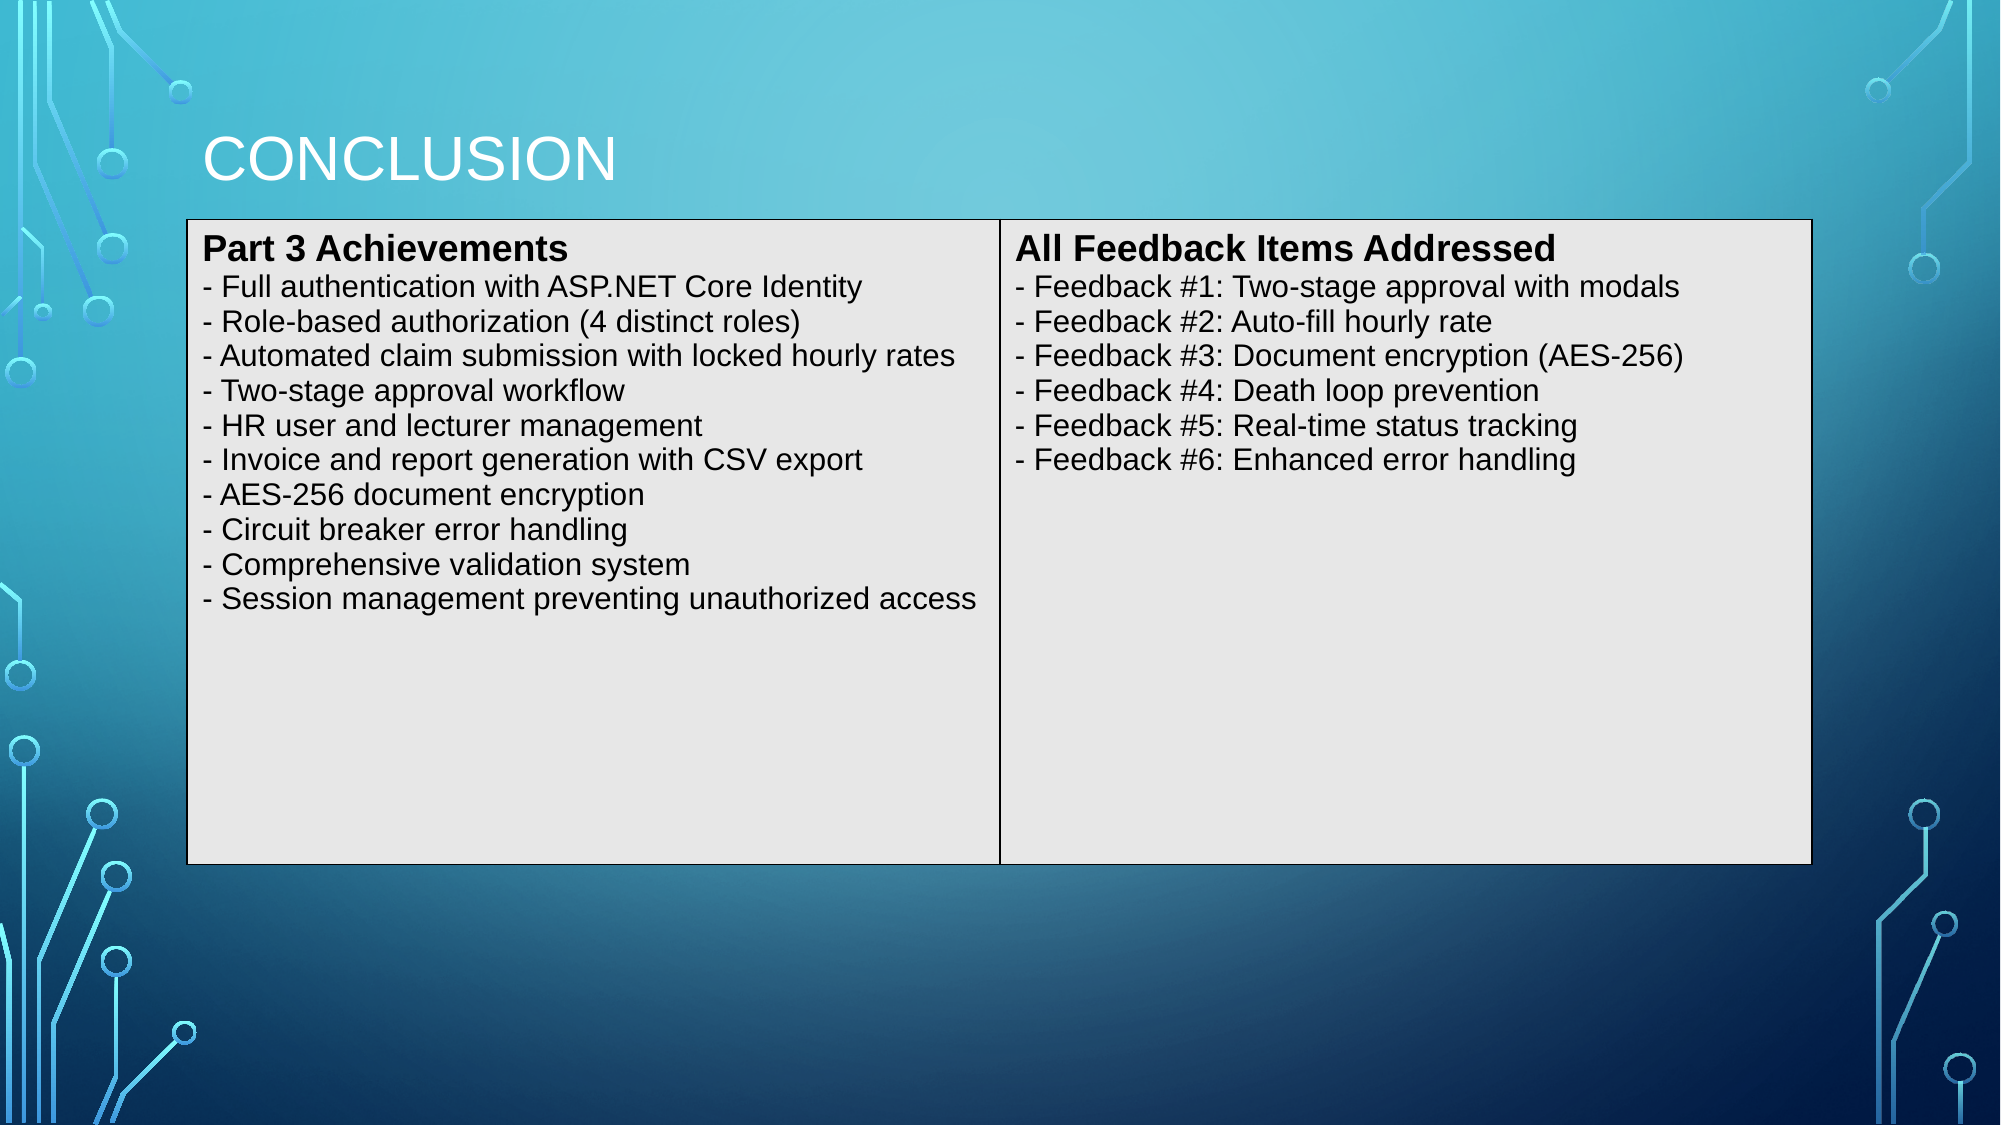

# Conclusion
| Part 3 Achievements - Full authentication with ASP.NET Core Identity - Role-based authorization (4 distinct roles) - Automated claim submission with locked hourly rates - Two-stage approval workflow - HR user and lecturer management - Invoice and report generation with CSV export - AES-256 document encryption - Circuit breaker error handling - Comprehensive validation system - Session management preventing unauthorized access | All Feedback Items Addressed - Feedback #1: Two-stage approval with modals - Feedback #2: Auto-fill hourly rate - Feedback #3: Document encryption (AES-256) - Feedback #4: Death loop prevention - Feedback #5: Real-time status tracking - Feedback #6: Enhanced error handling |
| --- | --- |